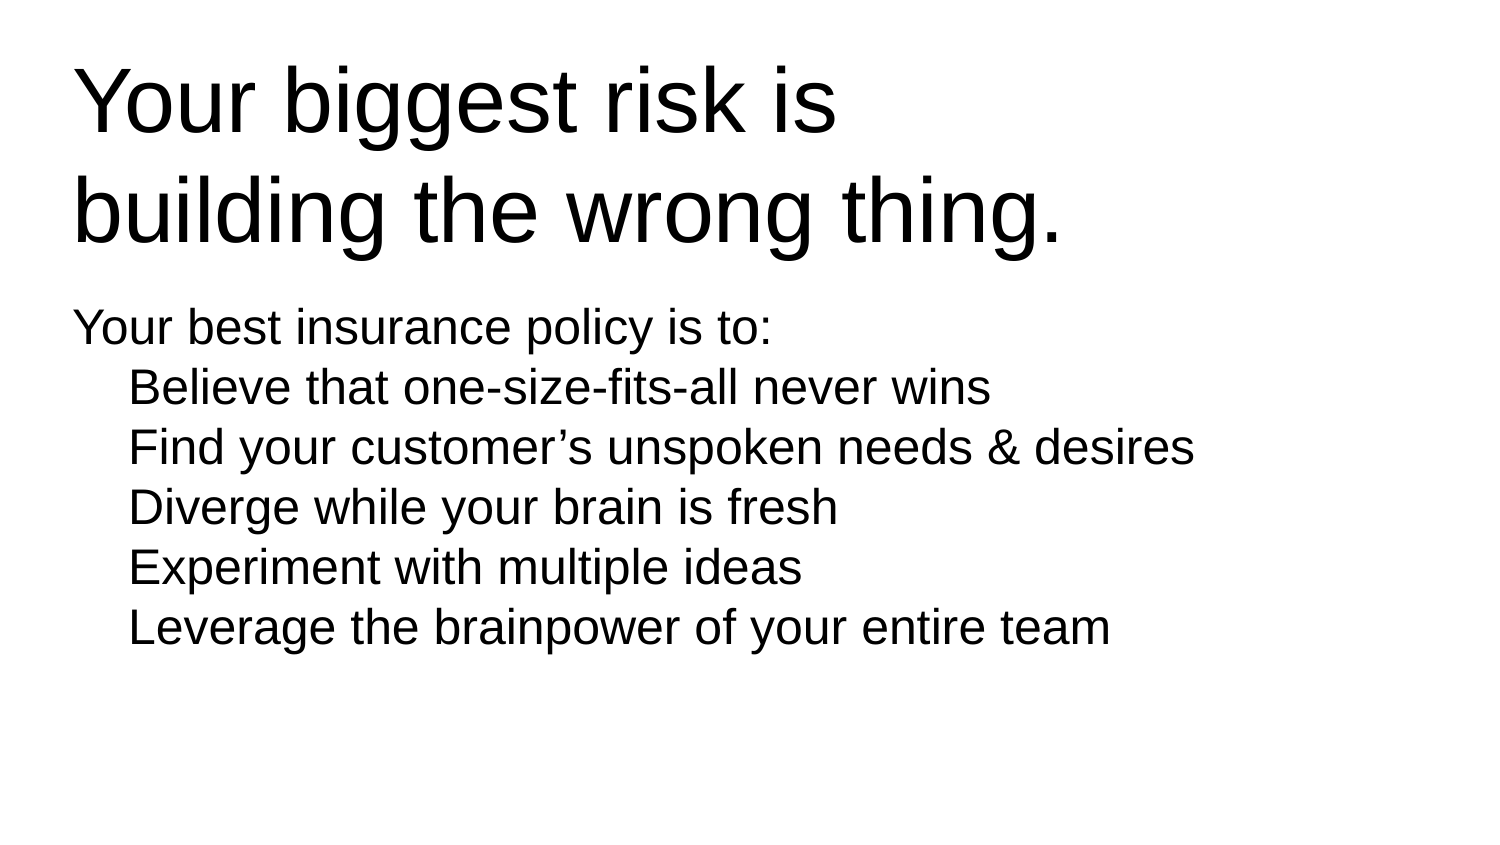

Your biggest risk is
building the wrong thing.
Your best insurance policy is to:
    Believe that one-size-fits-all never wins
    Find your customer’s unspoken needs & desires
    Diverge while your brain is fresh
    Experiment with multiple ideas
    Leverage the brainpower of your entire team